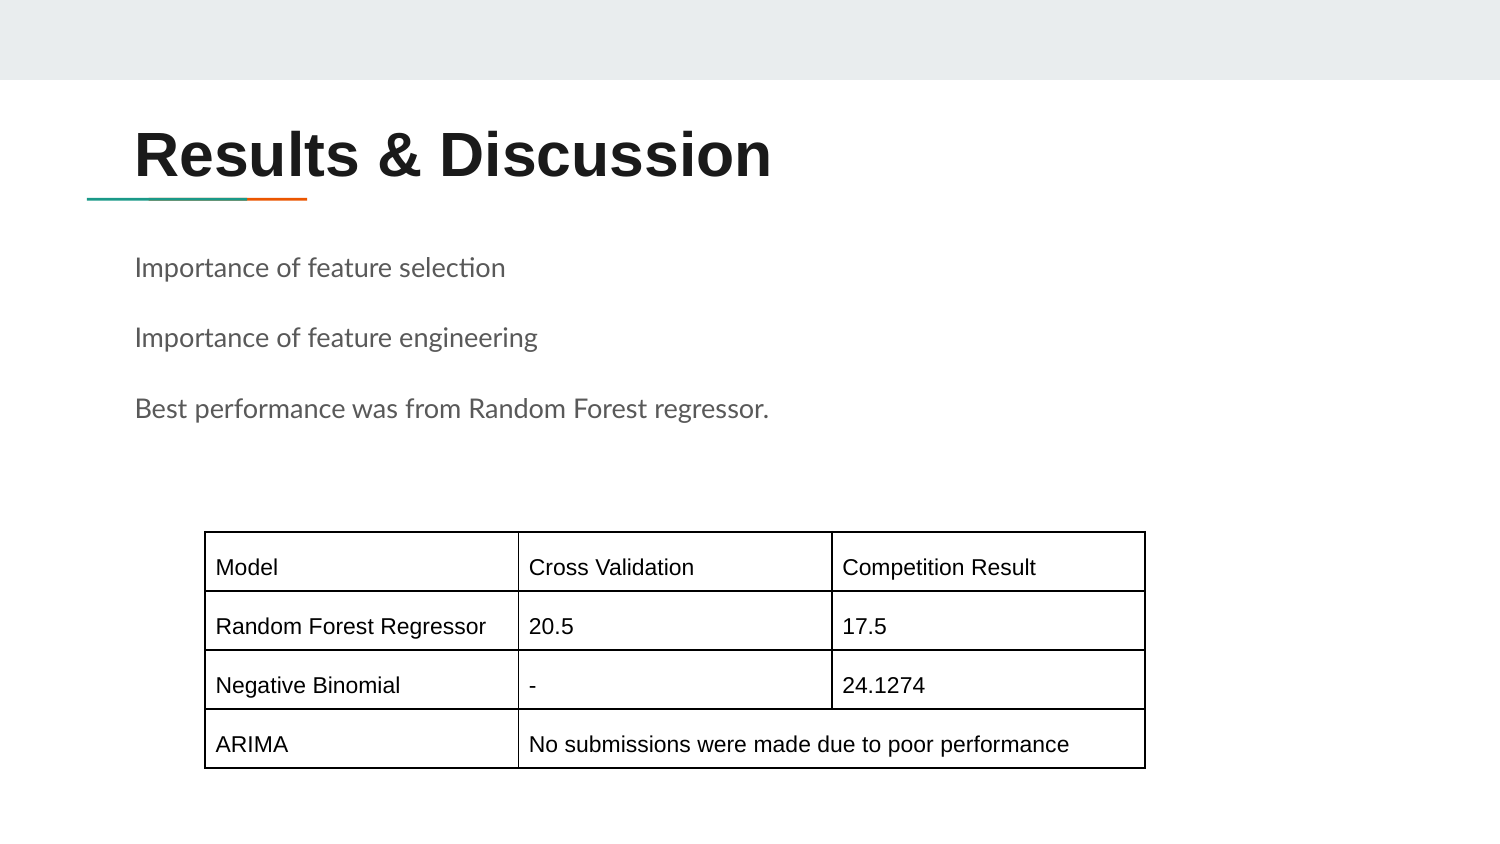

# Results & Discussion

Importance of feature selection
Importance of feature engineering
Best performance was from Random Forest regressor.

| Model | Cross Validation | Competition Result |
| --- | --- | --- |
| Random Forest Regressor | 20.5 | 17.5 |
| Negative Binomial | - | 24.1274 |
| ARIMA | No submissions were made due to poor performance |  |